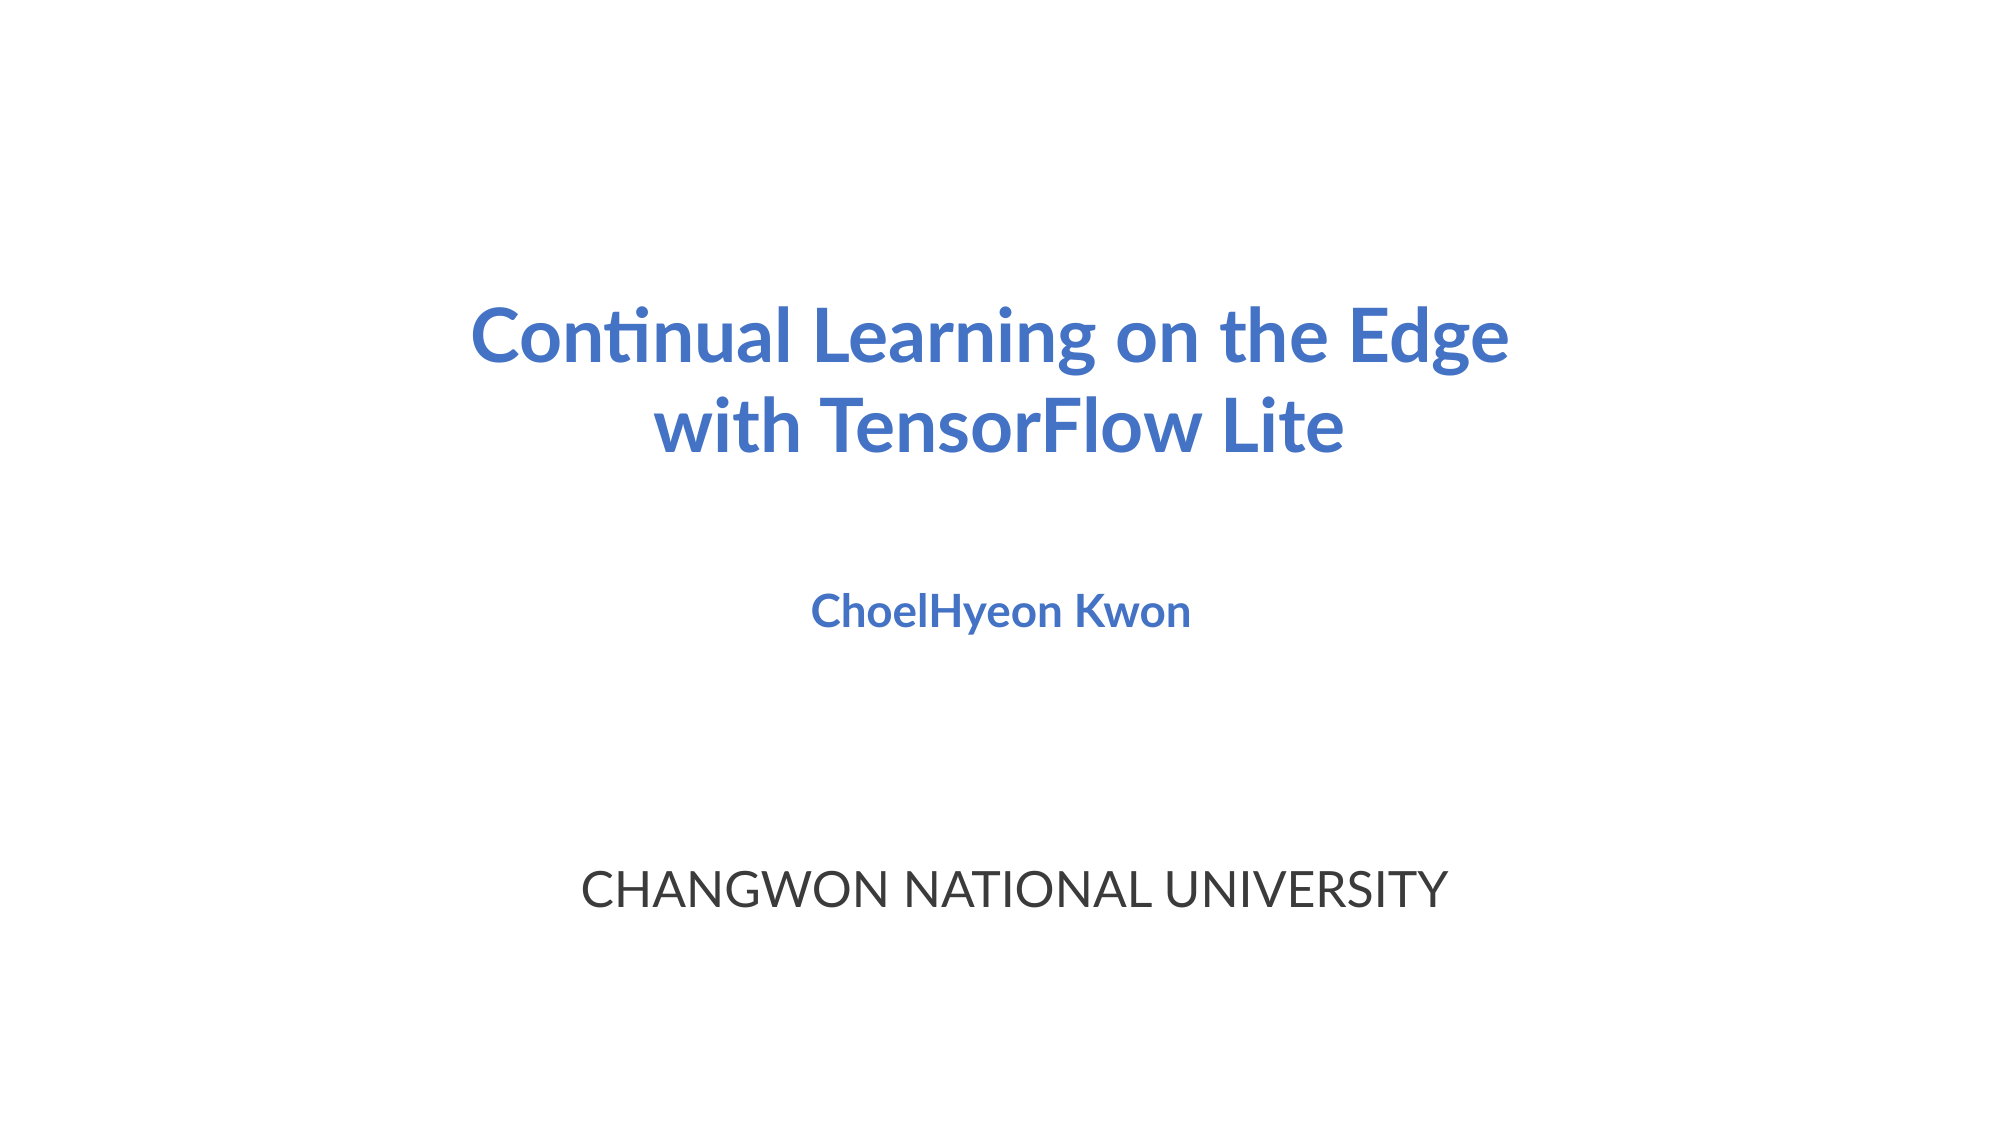

Continual Learning on the Edge
with TensorFlow Lite
ChoelHyeon Kwon
CHANGWON NATIONAL UNIVERSITY